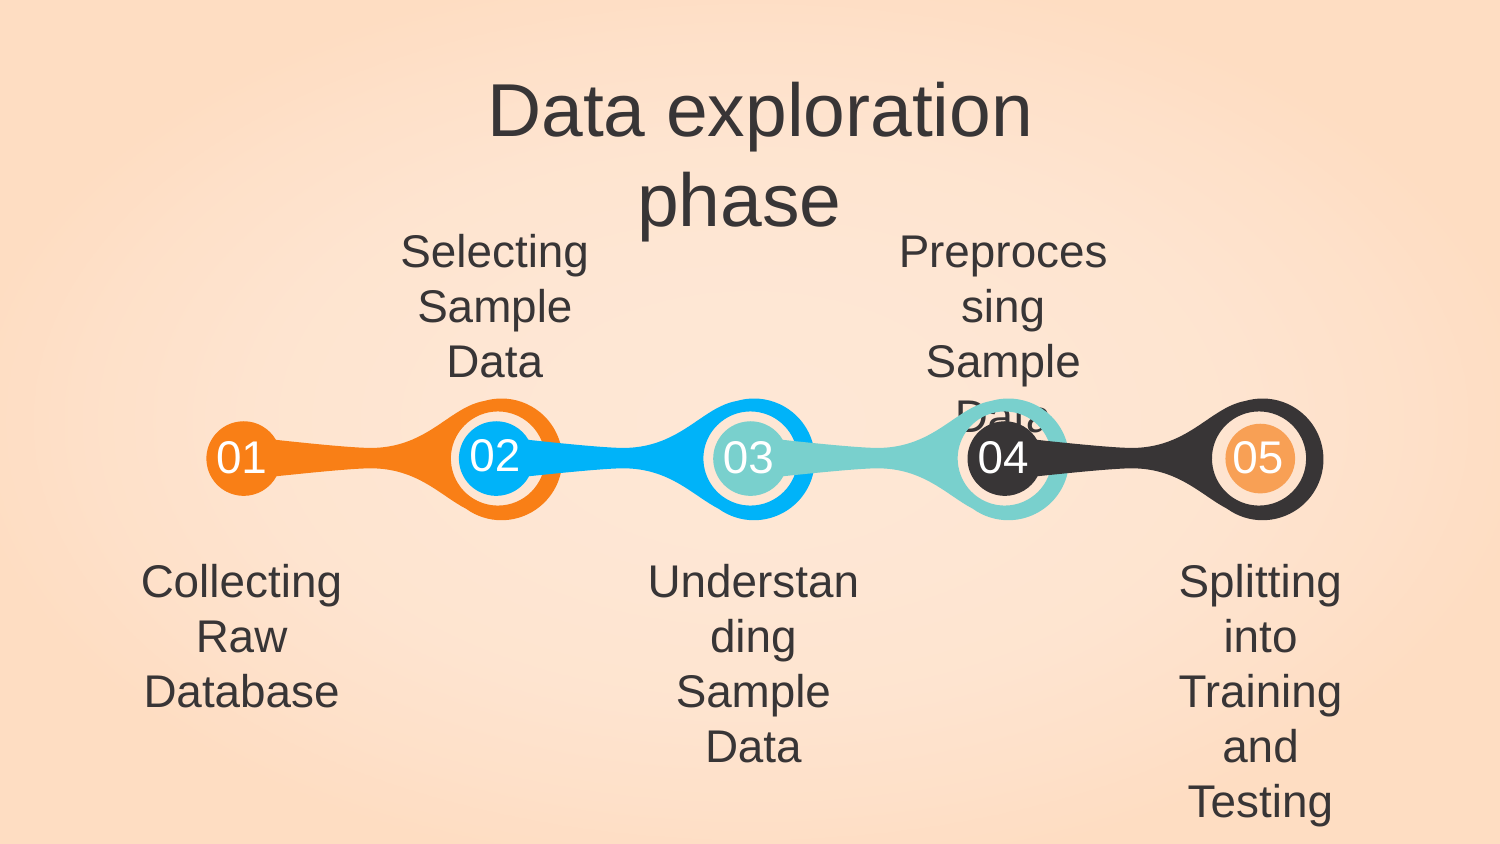

# Data exploration phase
Selecting Sample Data
Preprocessing Sample Data

02
01
03
04
05

Collecting Raw Database
Understanding Sample Data
Splitting into Training and Testing